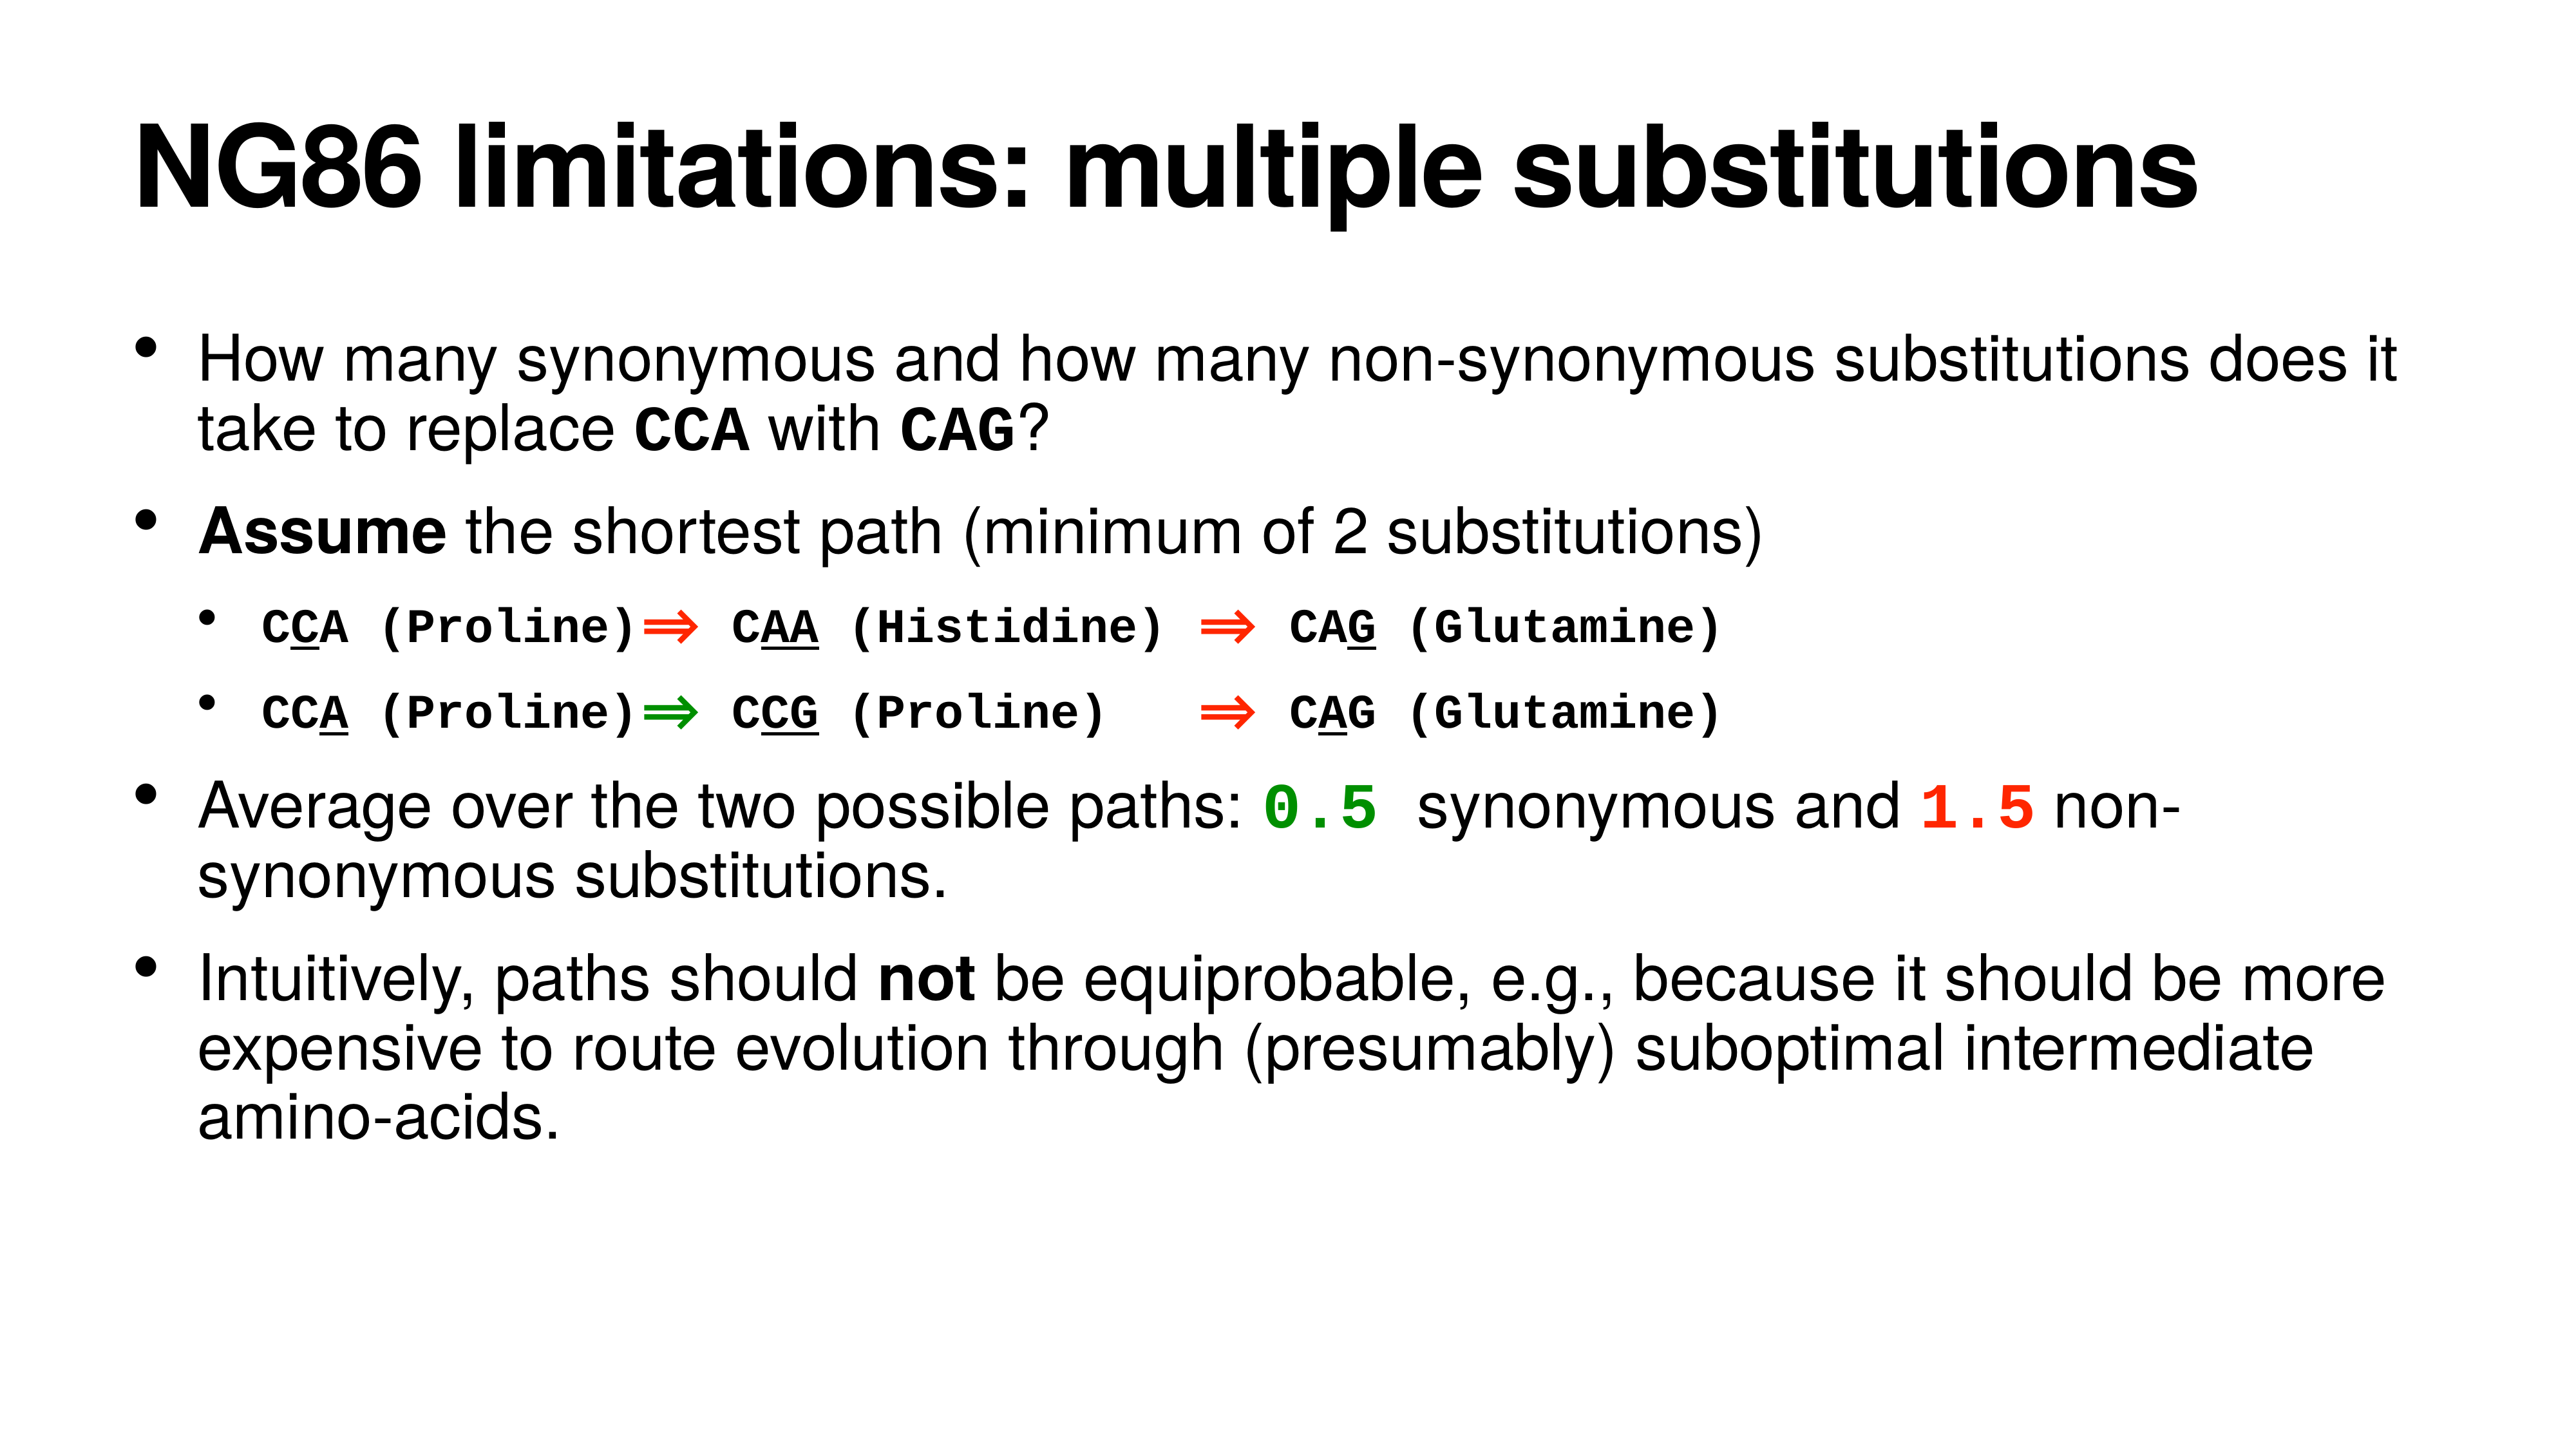

# NG86 limitations: multiple substitutions
How many synonymous and how many non-synonymous substitutions does it take to replace CCA with CAG?
Assume the shortest path (minimum of 2 substitutions)
CCA (Proline)⟹ CAA (Histidine) ⟹ CAG (Glutamine)
CCA (Proline)⟹ CCG (Proline)   ⟹ CAG (Glutamine)
Average over the two possible paths: 0.5 synonymous and 1.5 non-synonymous substitutions.
Intuitively, paths should not be equiprobable, e.g., because it should be more expensive to route evolution through (presumably) suboptimal intermediate amino-acids.
25